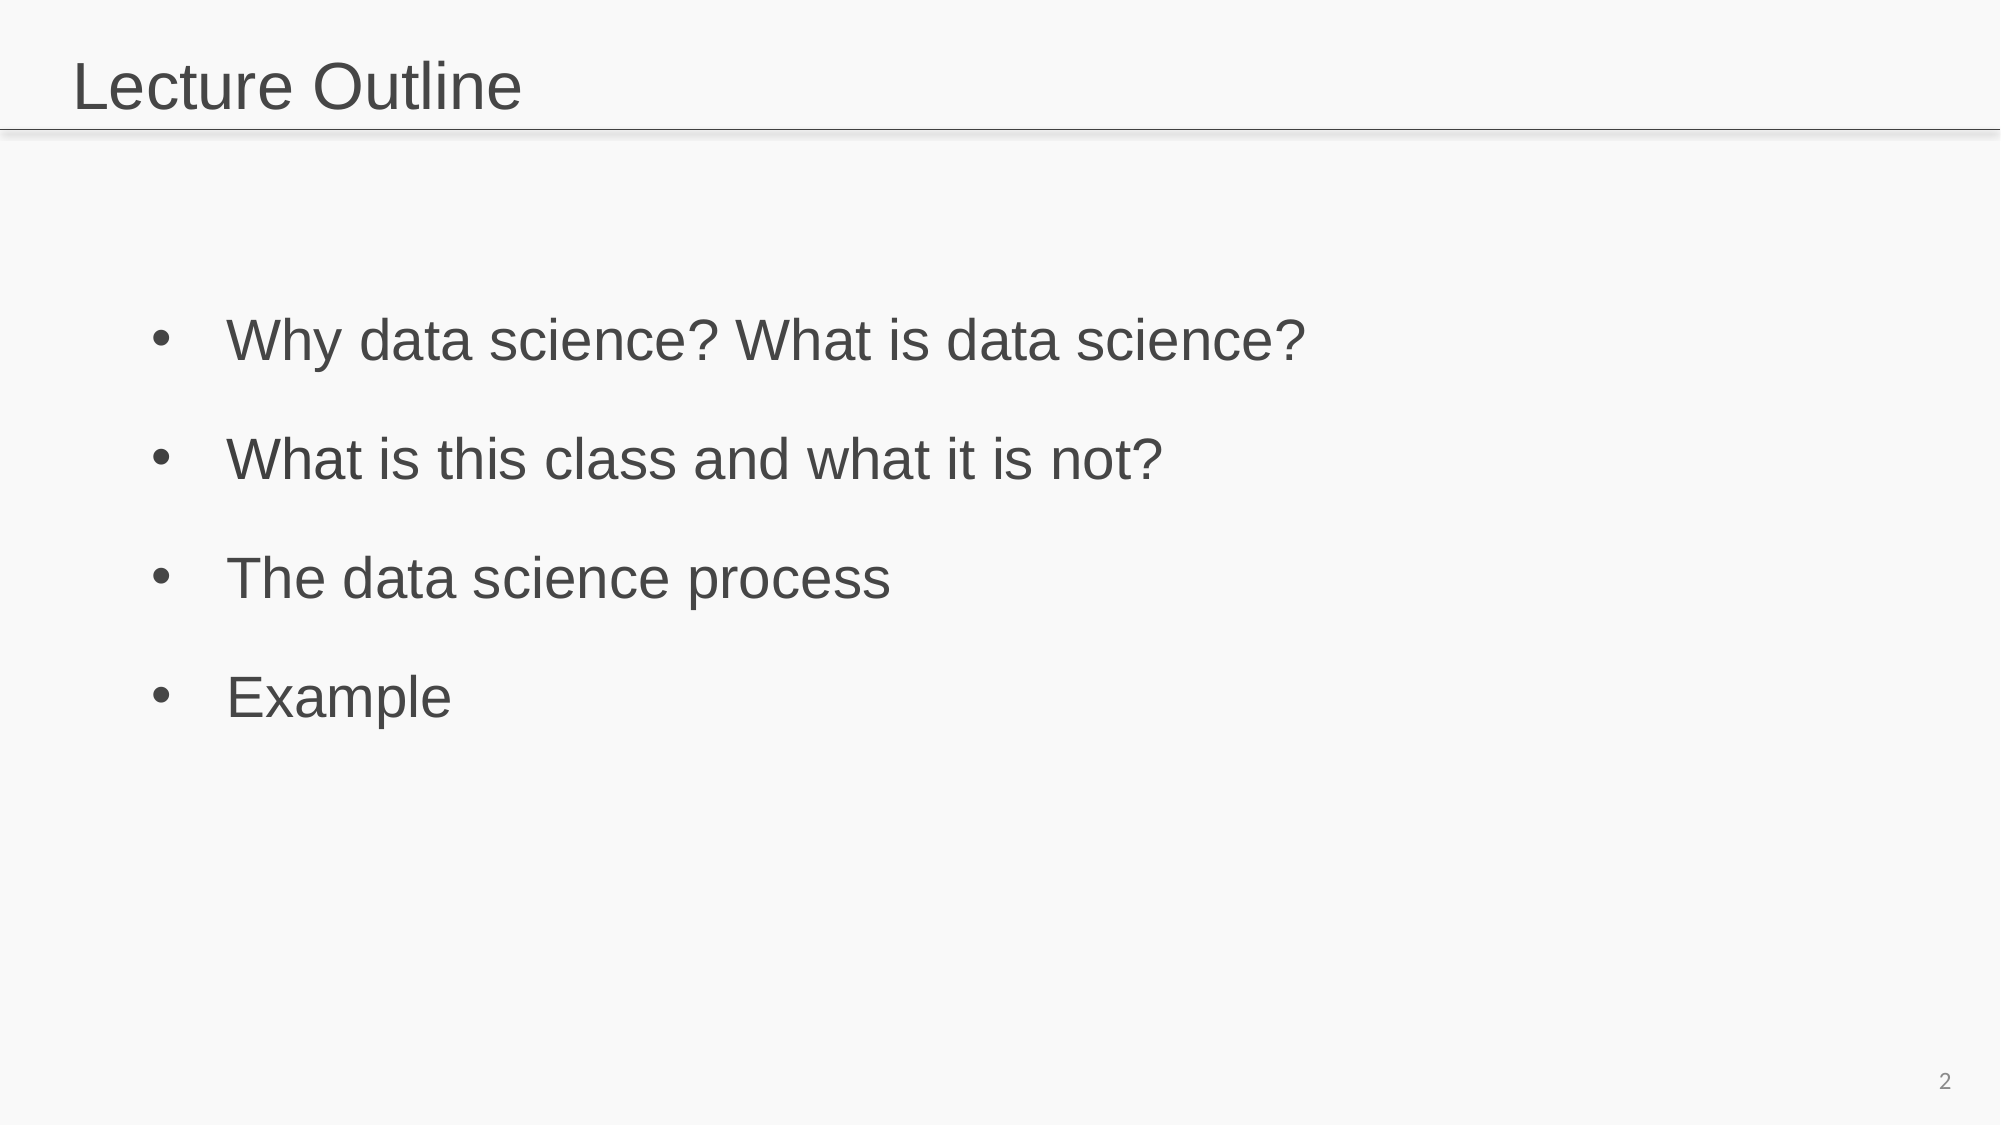

# Lecture Outline
Why data science? What is data science?
What is this class and what it is not?
The data science process
Example

2